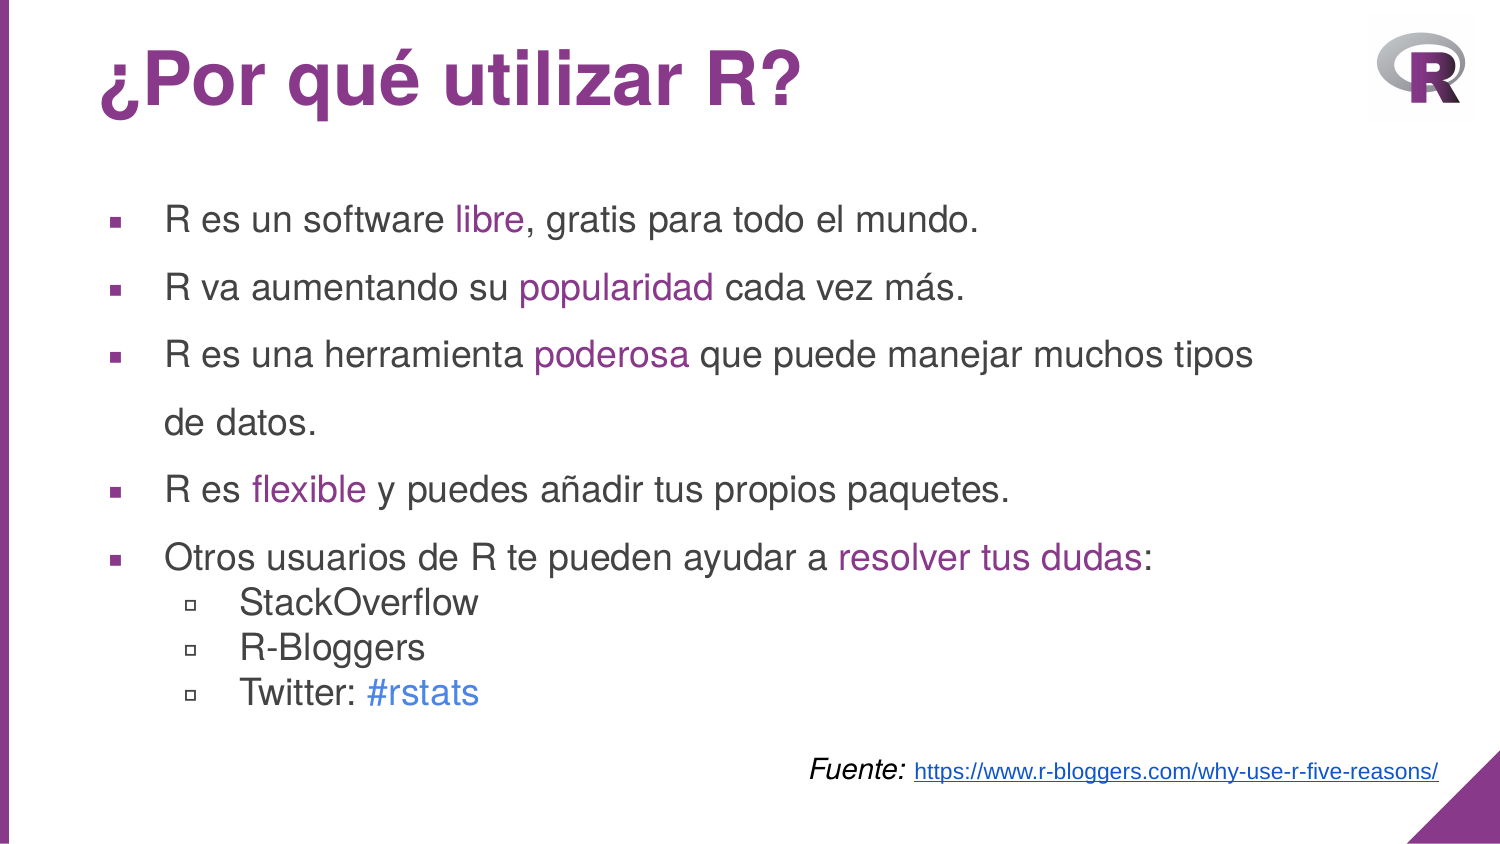

¿Por qué utilizar R?

R es un software libre, gratis para todo el mundo.
R va aumentando su popularidad cada vez más.
R es una herramienta poderosa que puede manejar muchos tipos de datos.
R es flexible y puedes añadir tus propios paquetes.
Otros usuarios de R te pueden ayudar a resolver tus dudas:
StackOverflow
R-Bloggers
Twitter: #rstats

Fuente: https://www.r-bloggers.com/why-use-r-five-reasons/